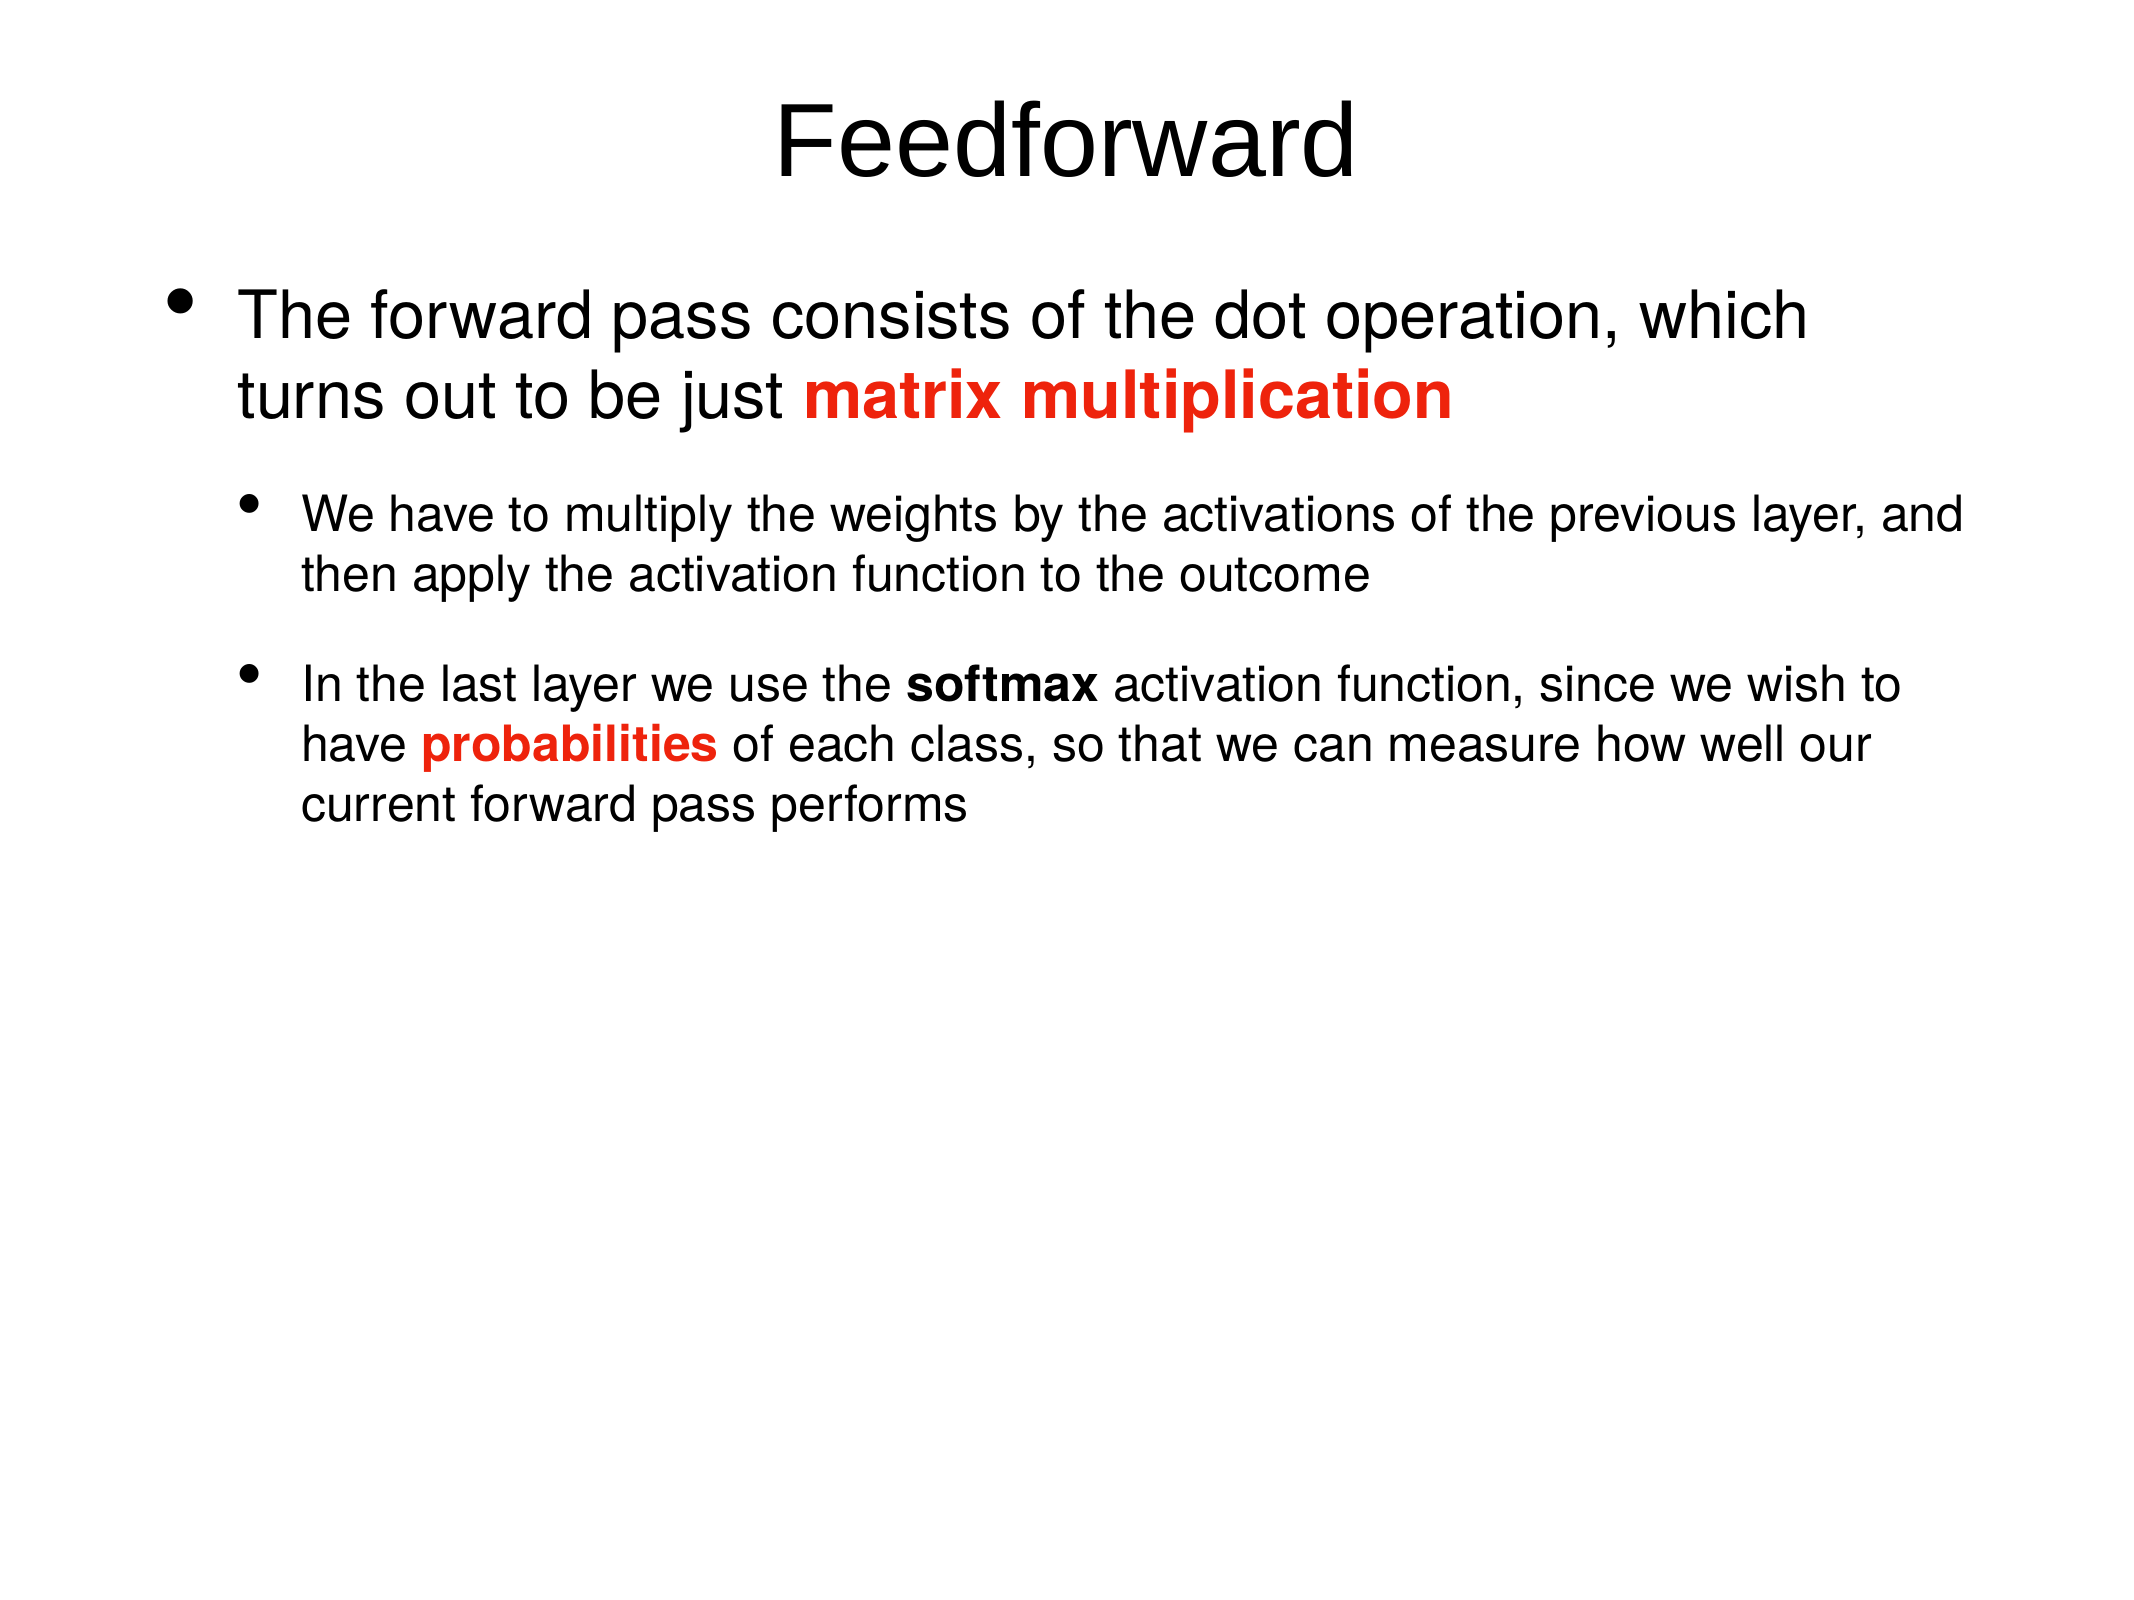

# Feedforward
The forward pass consists of the dot operation, which turns out to be just matrix multiplication
We have to multiply the weights by the activations of the previous layer, and then apply the activation function to the outcome
In the last layer we use the softmax activation function, since we wish to have probabilities of each class, so that we can measure how well our current forward pass performs